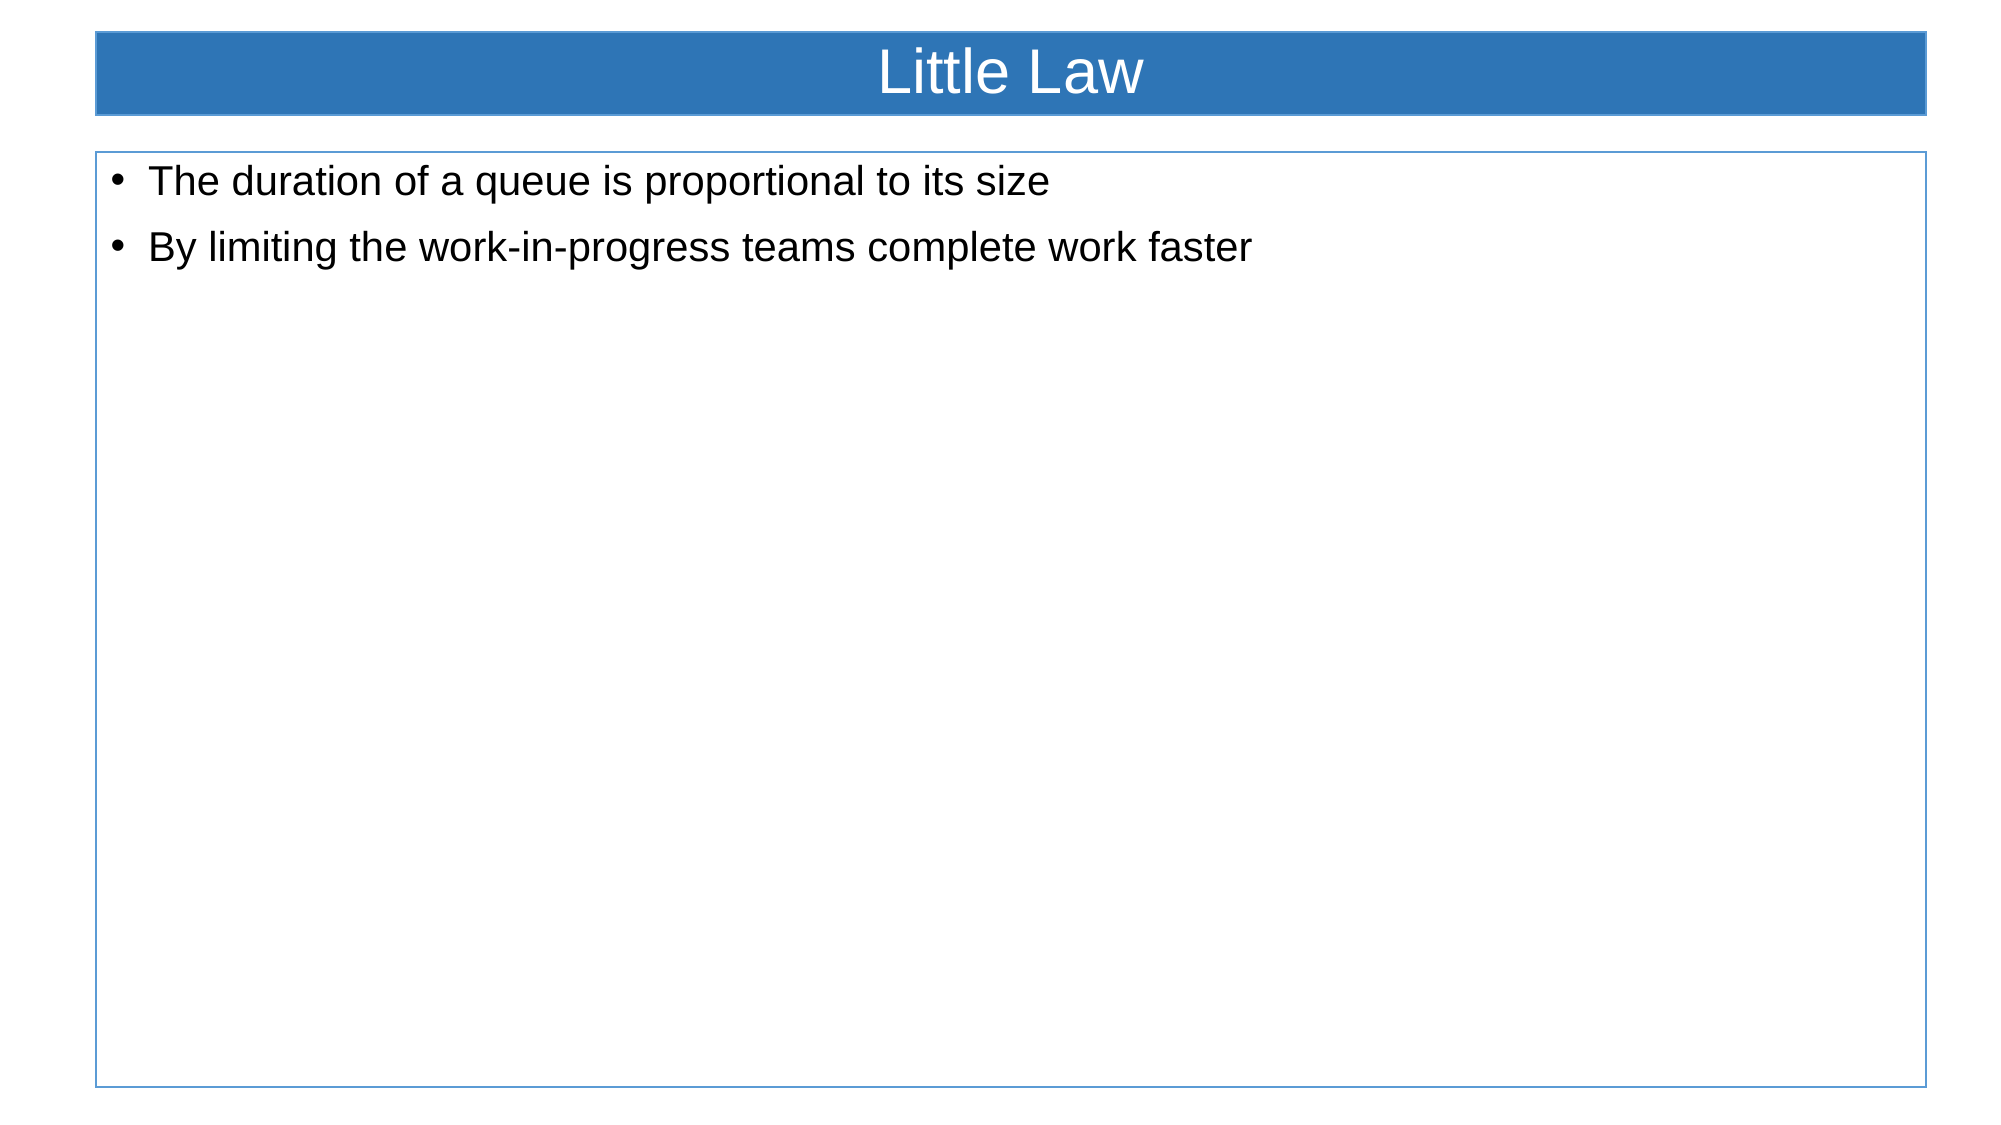

# Little Law
The duration of a queue is proportional to its size
By limiting the work-in-progress teams complete work faster